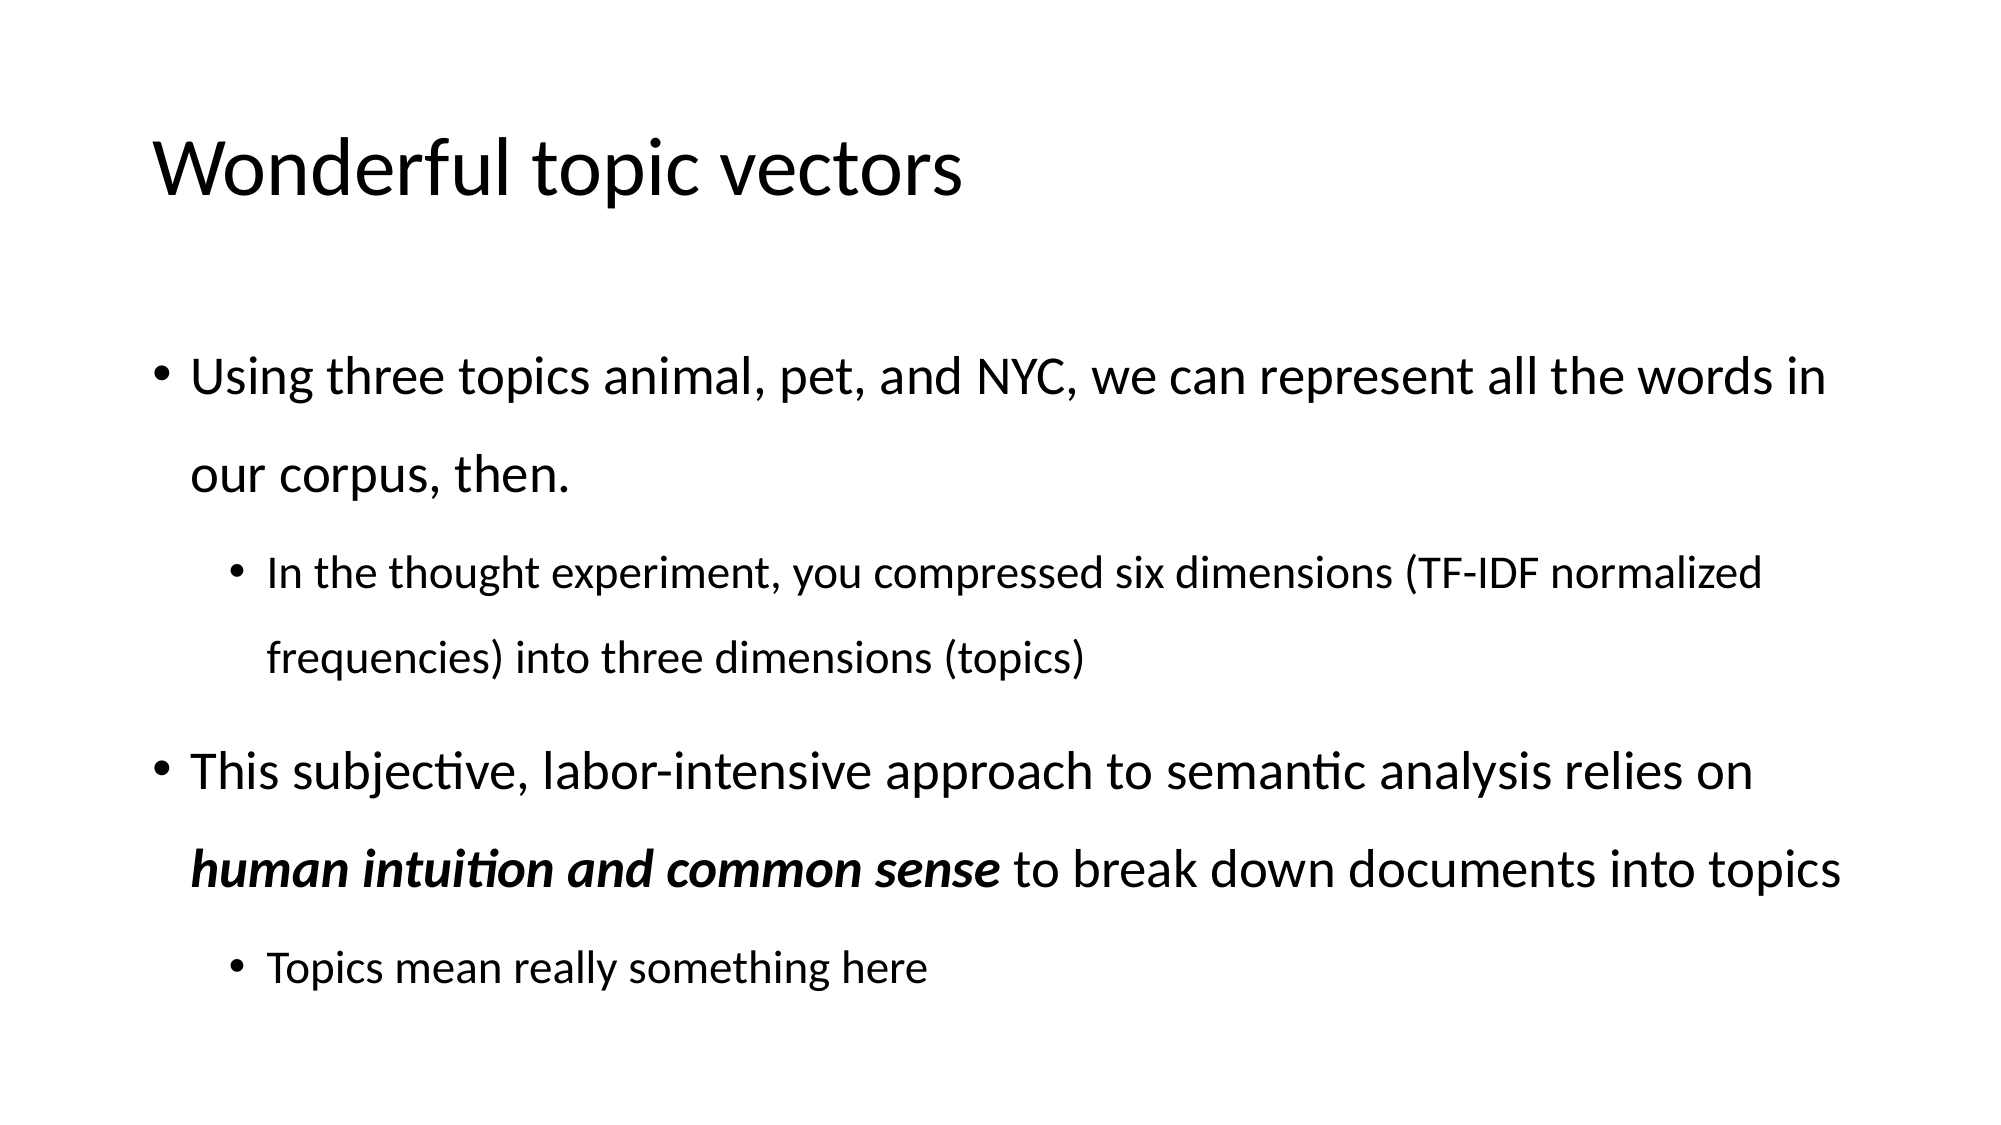

# Wonderful topic vectors
Using three topics animal, pet, and NYC, we can represent all the words in our corpus, then.
In the thought experiment, you compressed six dimensions (TF-IDF normalized frequencies) into three dimensions (topics)
This subjective, labor-intensive approach to semantic analysis relies on human intuition and common sense to break down documents into topics
Topics mean really something here